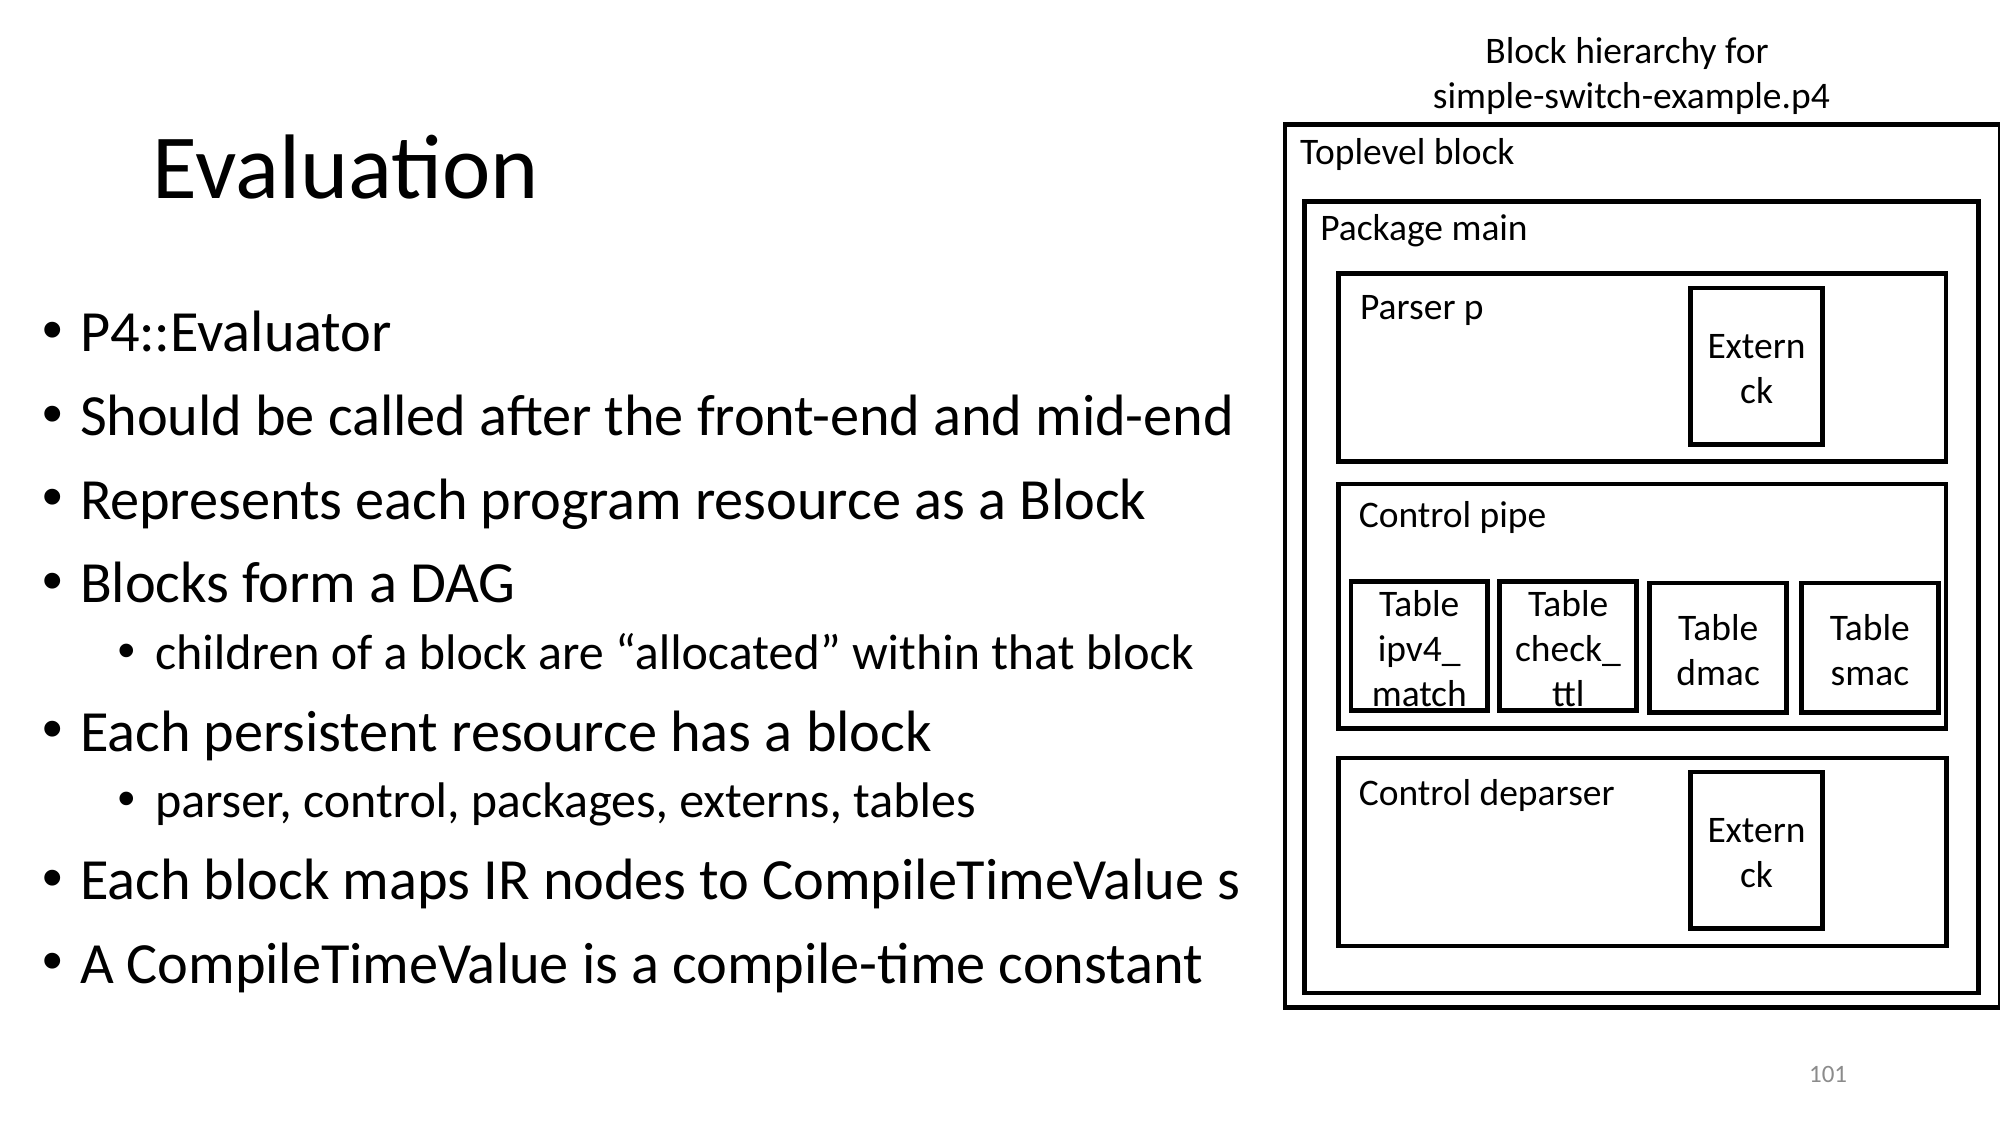

Block hierarchy for
simple-switch-example.p4
# Evaluation
Toplevel block

Package main

Parser p
Extern
ck
P4::Evaluator
Should be called after the front-end and mid-end
Represents each program resource as a Block
Blocks form a DAG
children of a block are “allocated” within that block
Each persistent resource has a block
parser, control, packages, externs, tables
Each block maps IR nodes to CompileTimeValue s
A CompileTimeValue is a compile-time constant
Control pipe

Table
ipv4_match
Table
check_ttl
Table
dmac
Table
smac

Control deparser
Extern
ck
101